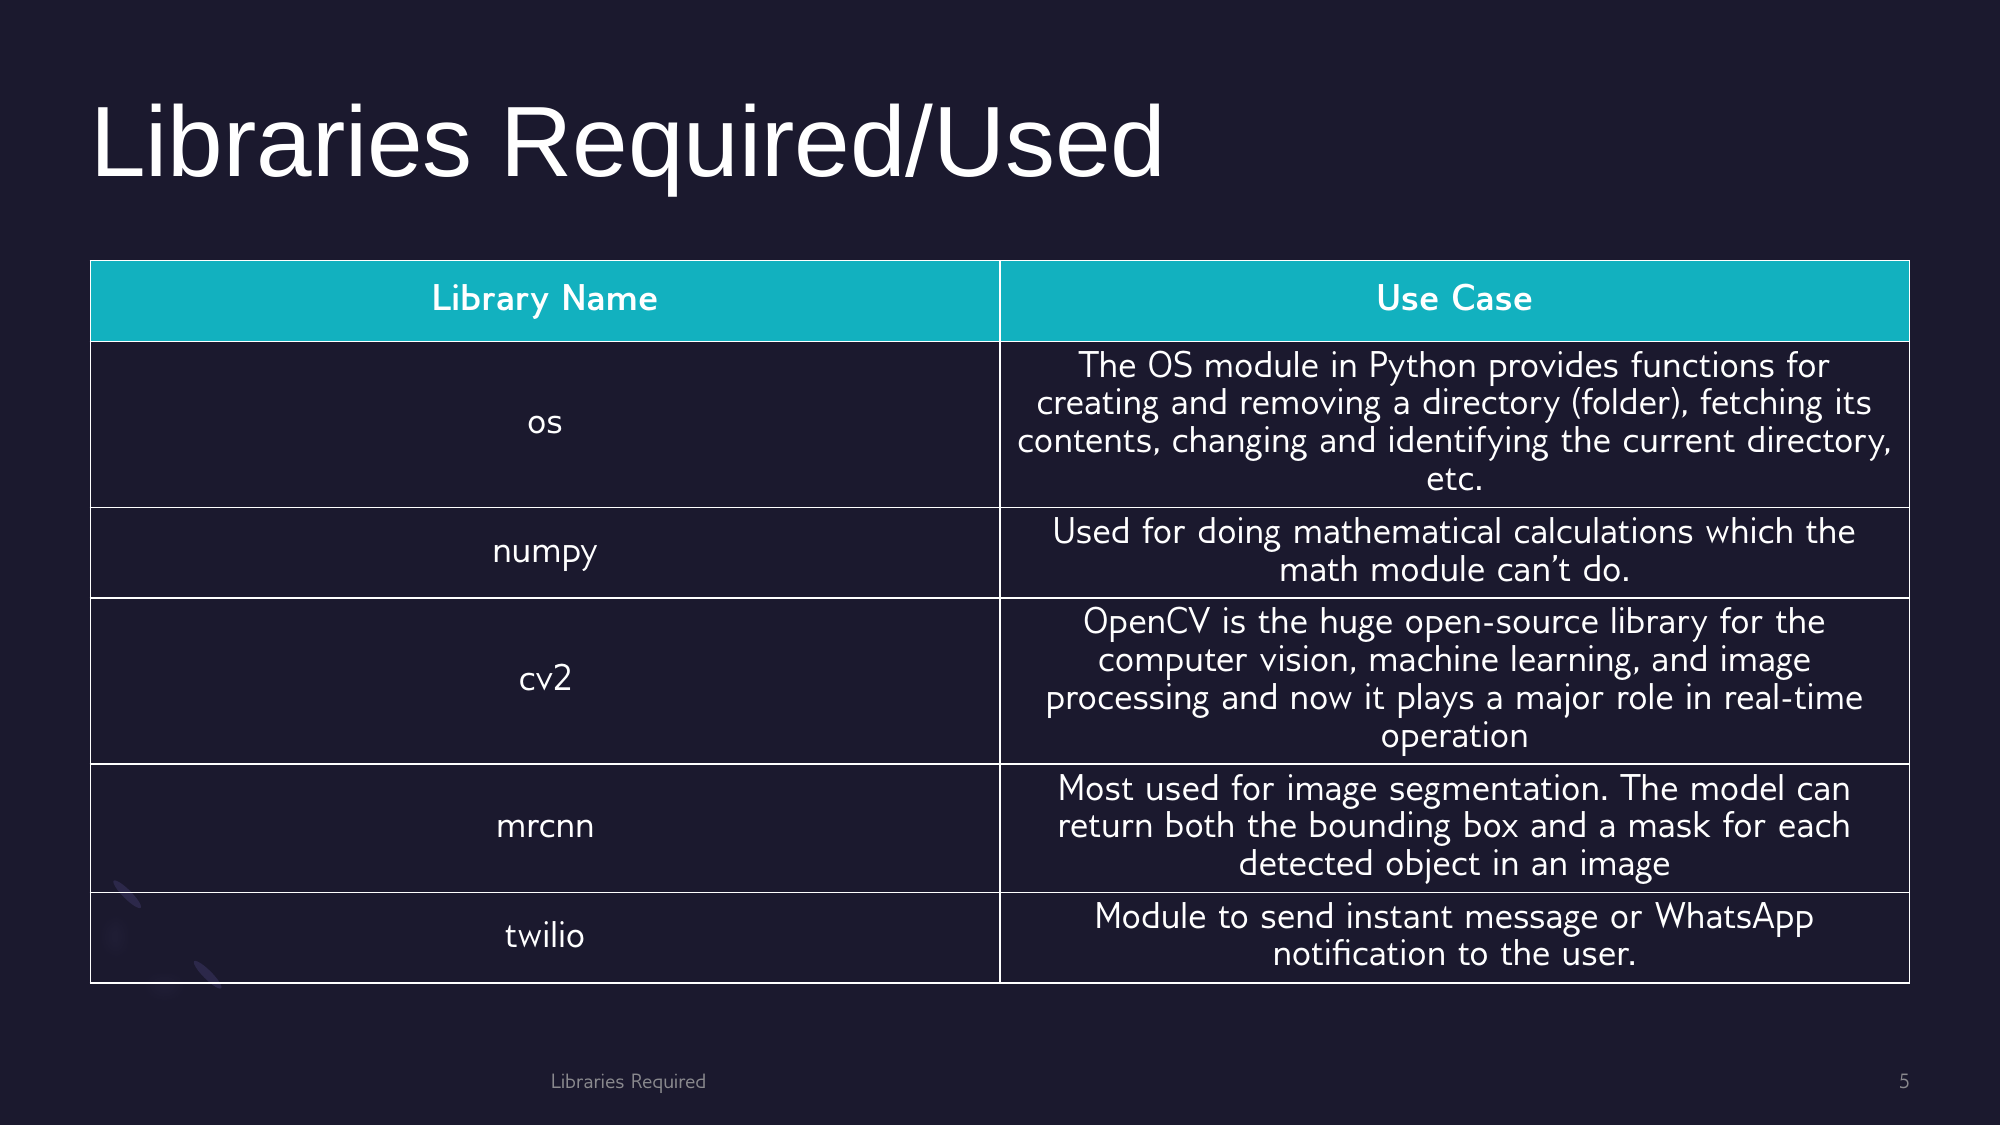

# Libraries Required/Used
| Library Name | Use Case |
| --- | --- |
| os | The OS module in Python provides functions for creating and removing a directory (folder), fetching its contents, changing and identifying the current directory, etc. |
| numpy | Used for doing mathematical calculations which the math module can’t do. |
| cv2 | OpenCV is the huge open-source library for the computer vision, machine learning, and image processing and now it plays a major role in real-time operation |
| mrcnn | Most used for image segmentation. The model can return both the bounding box and a mask for each detected object in an image |
| twilio | Module to send instant message or WhatsApp notification to the user. |
Libraries Required
5